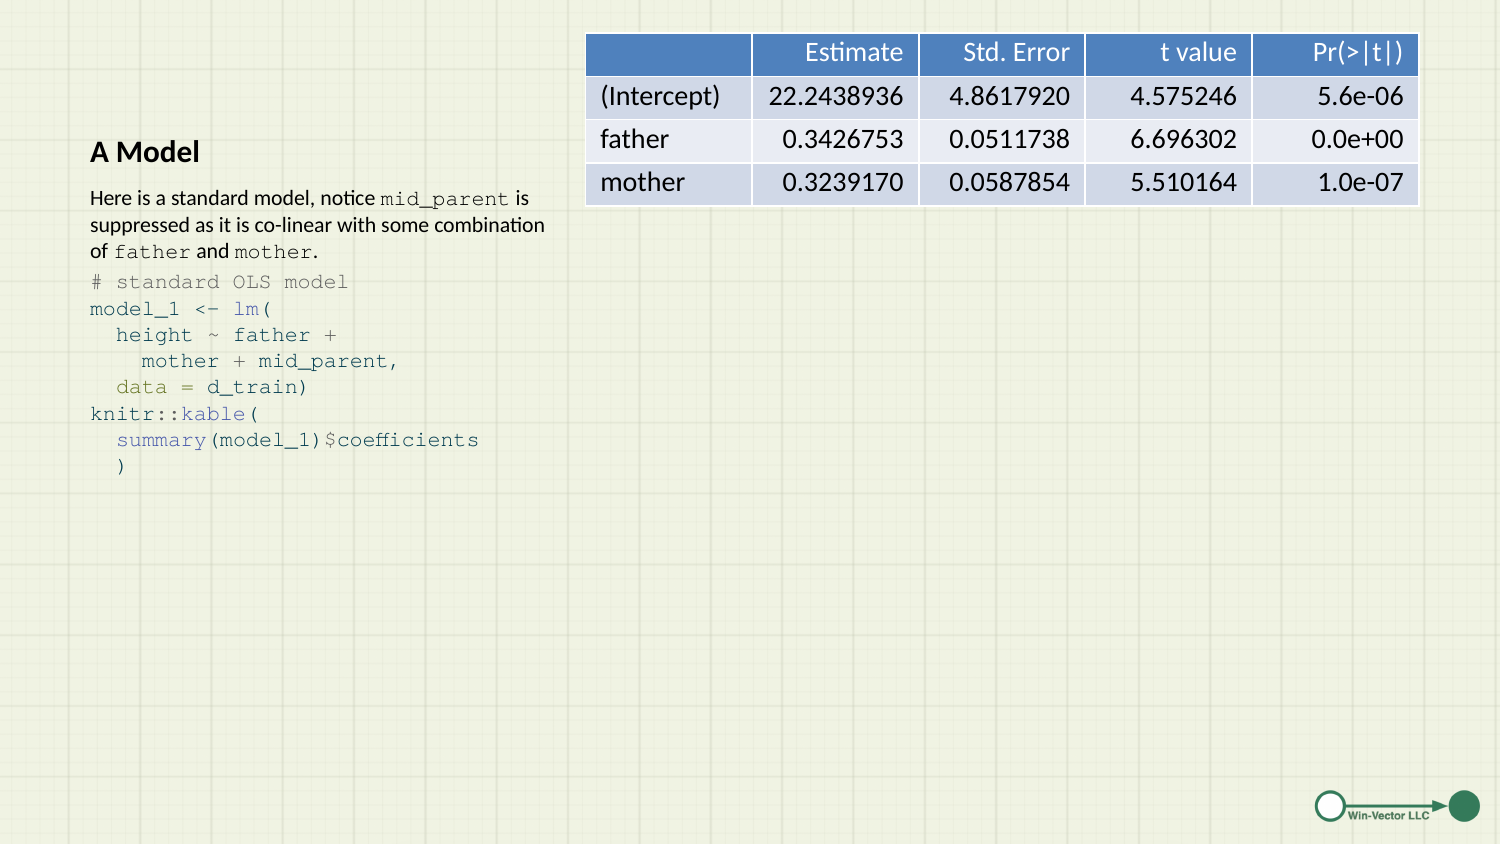

|  | Estimate | Std. Error | t value | Pr(>|t|) |
| --- | --- | --- | --- | --- |
| (Intercept) | 22.2438936 | 4.8617920 | 4.575246 | 5.6e-06 |
| father | 0.3426753 | 0.0511738 | 6.696302 | 0.0e+00 |
| mother | 0.3239170 | 0.0587854 | 5.510164 | 1.0e-07 |
# A Model
Here is a standard model, notice mid_parent is suppressed as it is co-linear with some combination of father and mother.
# standard OLS model model_1 <- lm( height ~ father + mother + mid_parent, data = d_train) knitr::kable( summary(model_1)$coefficients )